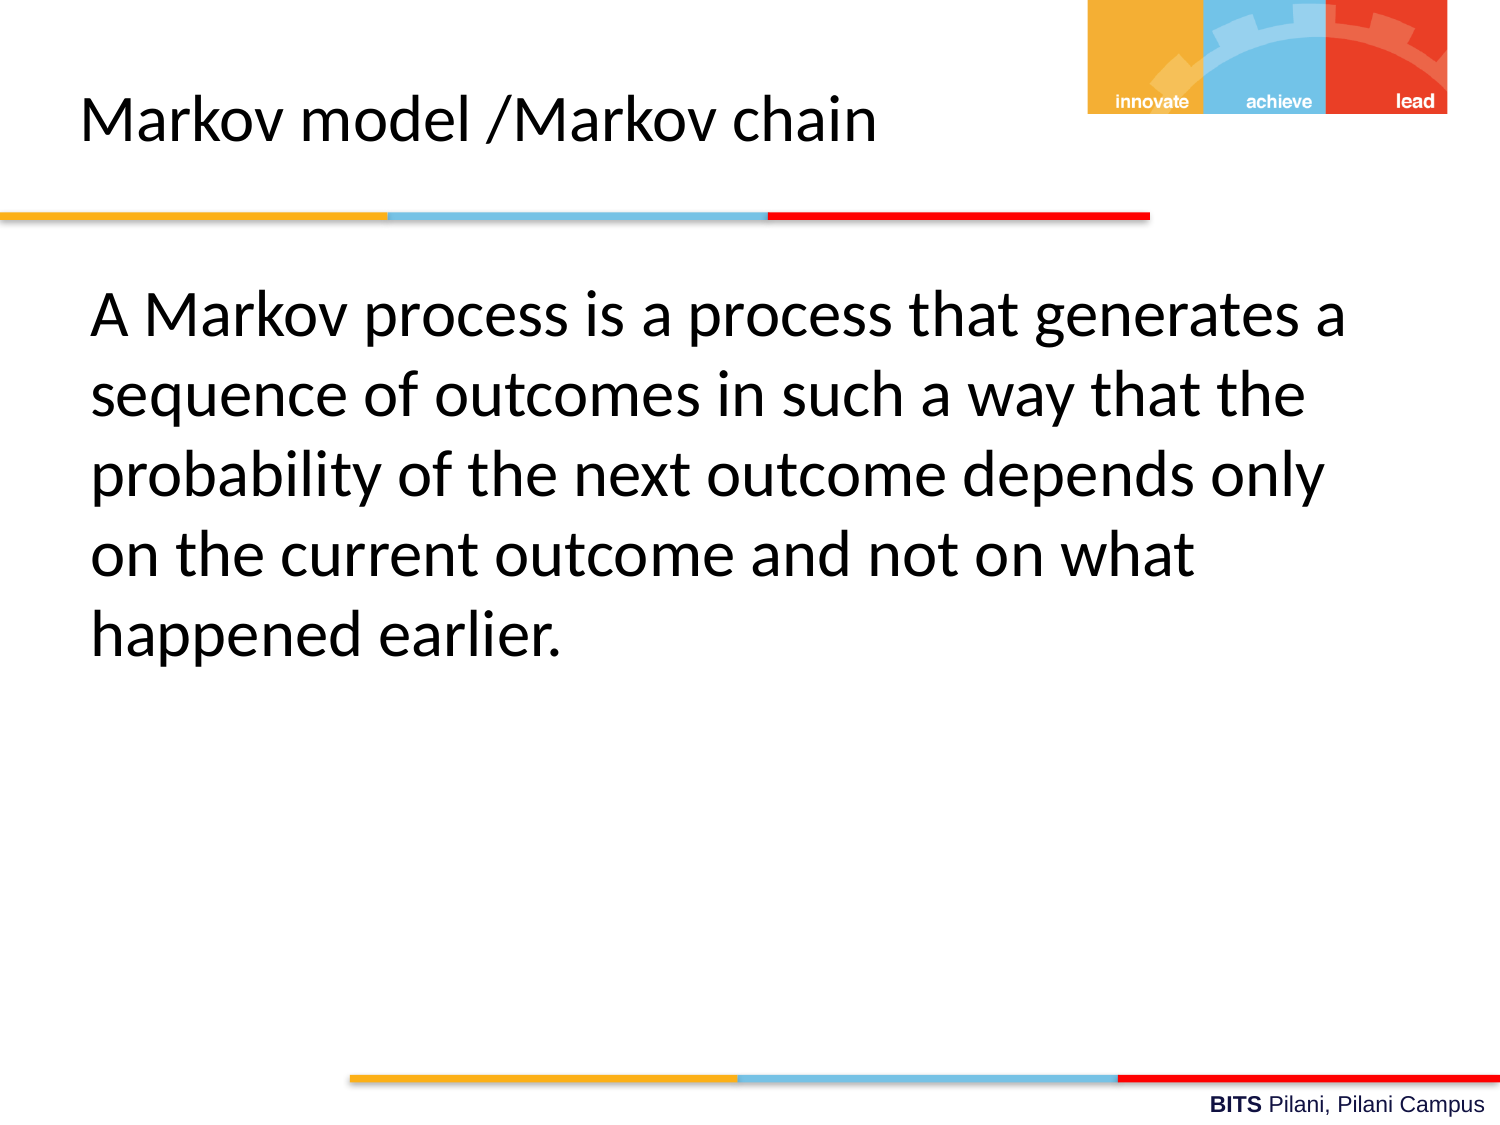

# Markov model /Markov chain
A Markov process is a process that generates a sequence of outcomes in such a way that the probability of the next outcome depends only on the current outcome and not on what happened earlier.